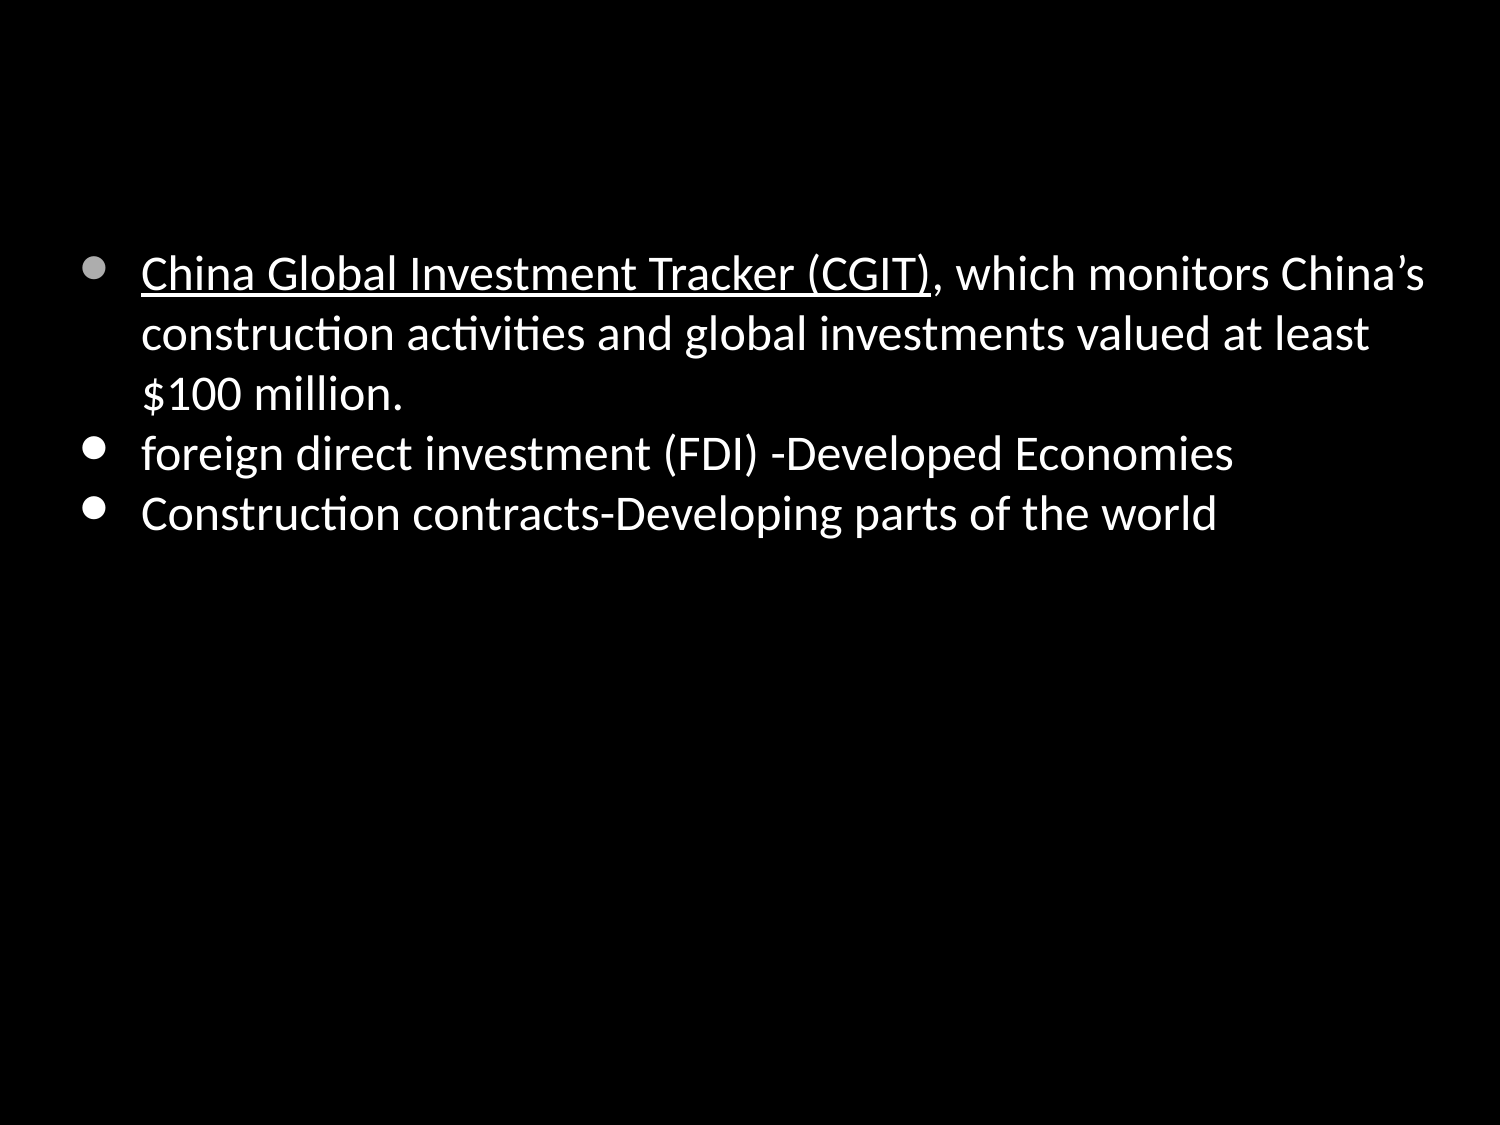

China Global Investment Tracker (CGIT), which monitors China’s construction activities and global investments valued at least $100 million.
foreign direct investment (FDI) -Developed Economies
Construction contracts-Developing parts of the world